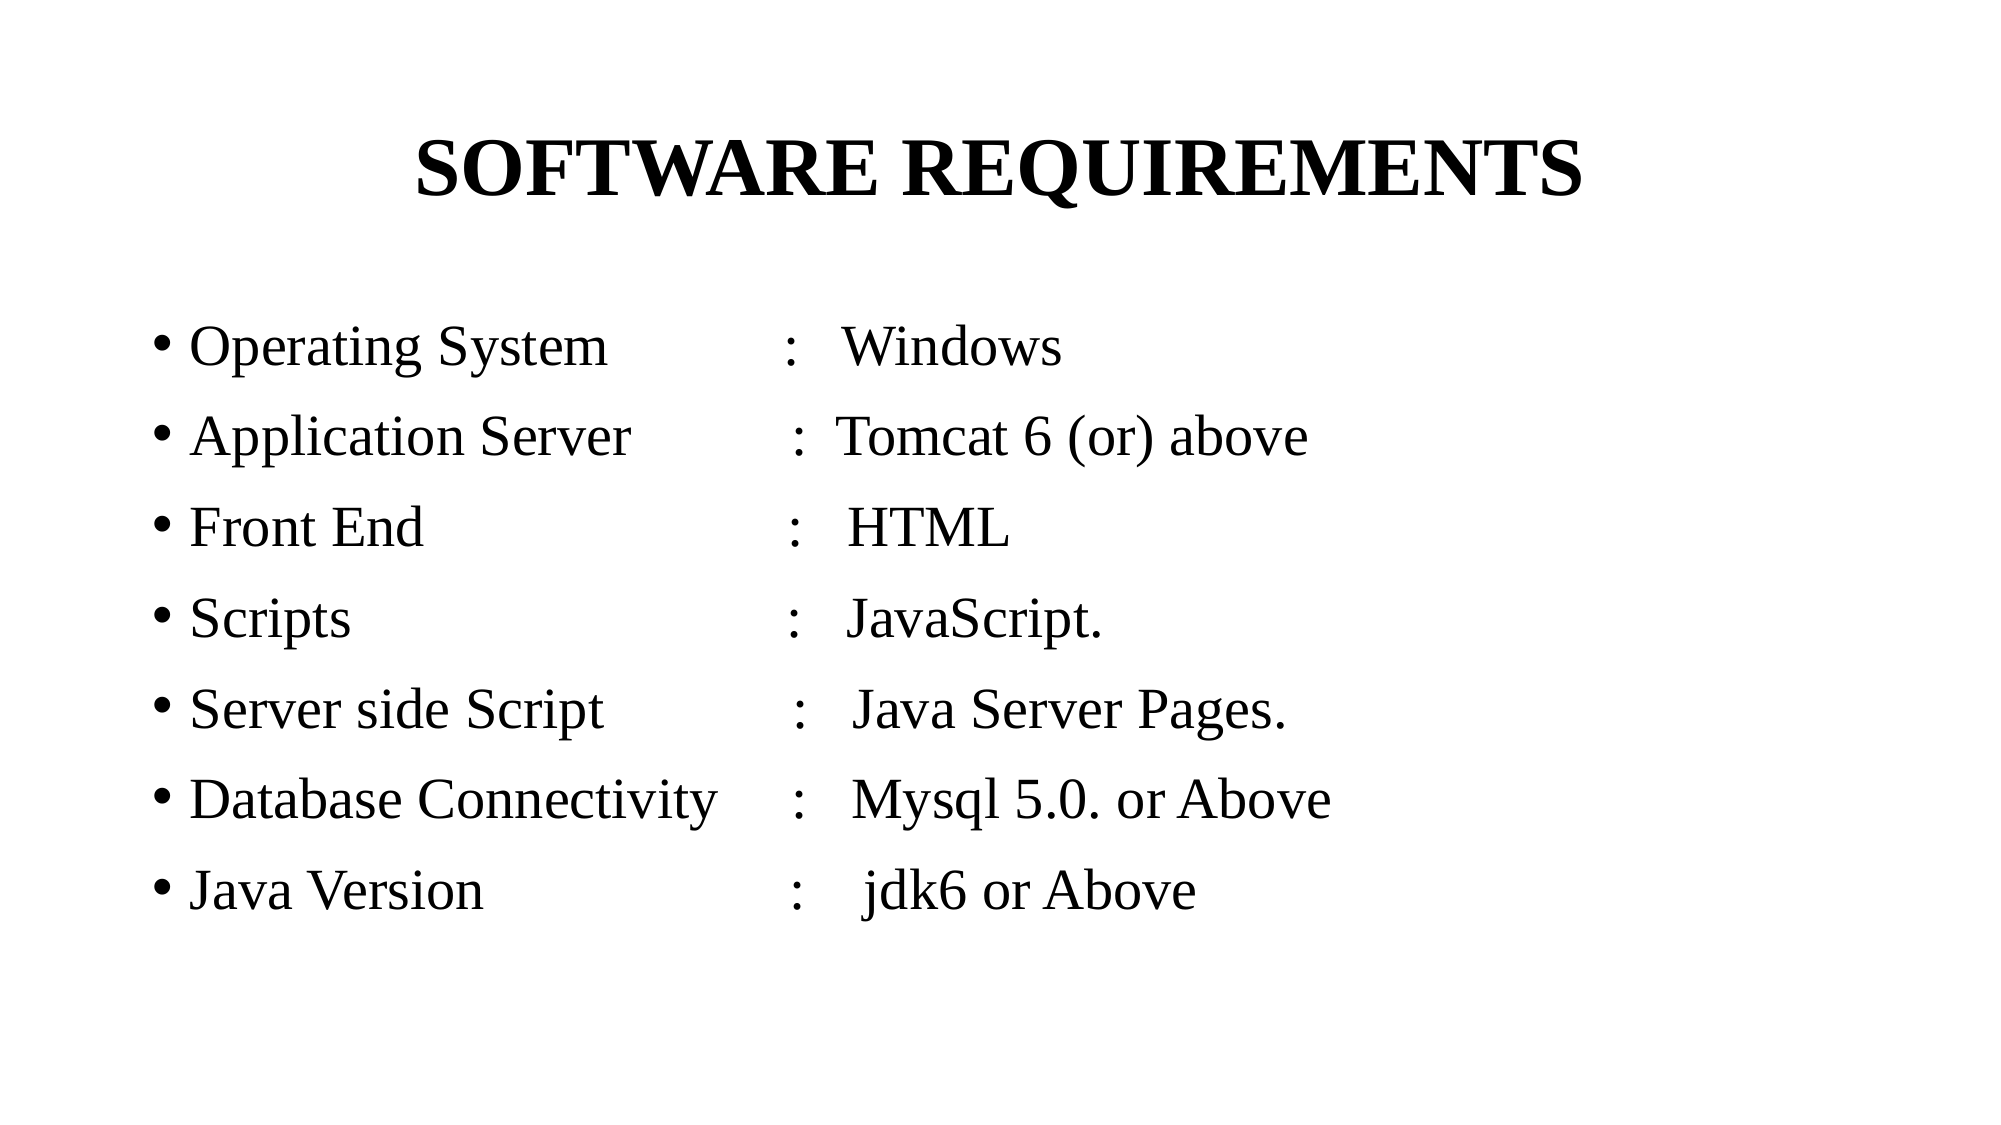

# SOFTWARE REQUIREMENTS
Operating System            :   Windows
Application Server           :  Tomcat 6 (or) above
Front End                         :   HTML
Scripts                              :   JavaScript.
Server side Script             :   Java Server Pages.
Database Connectivity     :   Mysql 5.0. or Above
Java Version                     :    jdk6 or Above